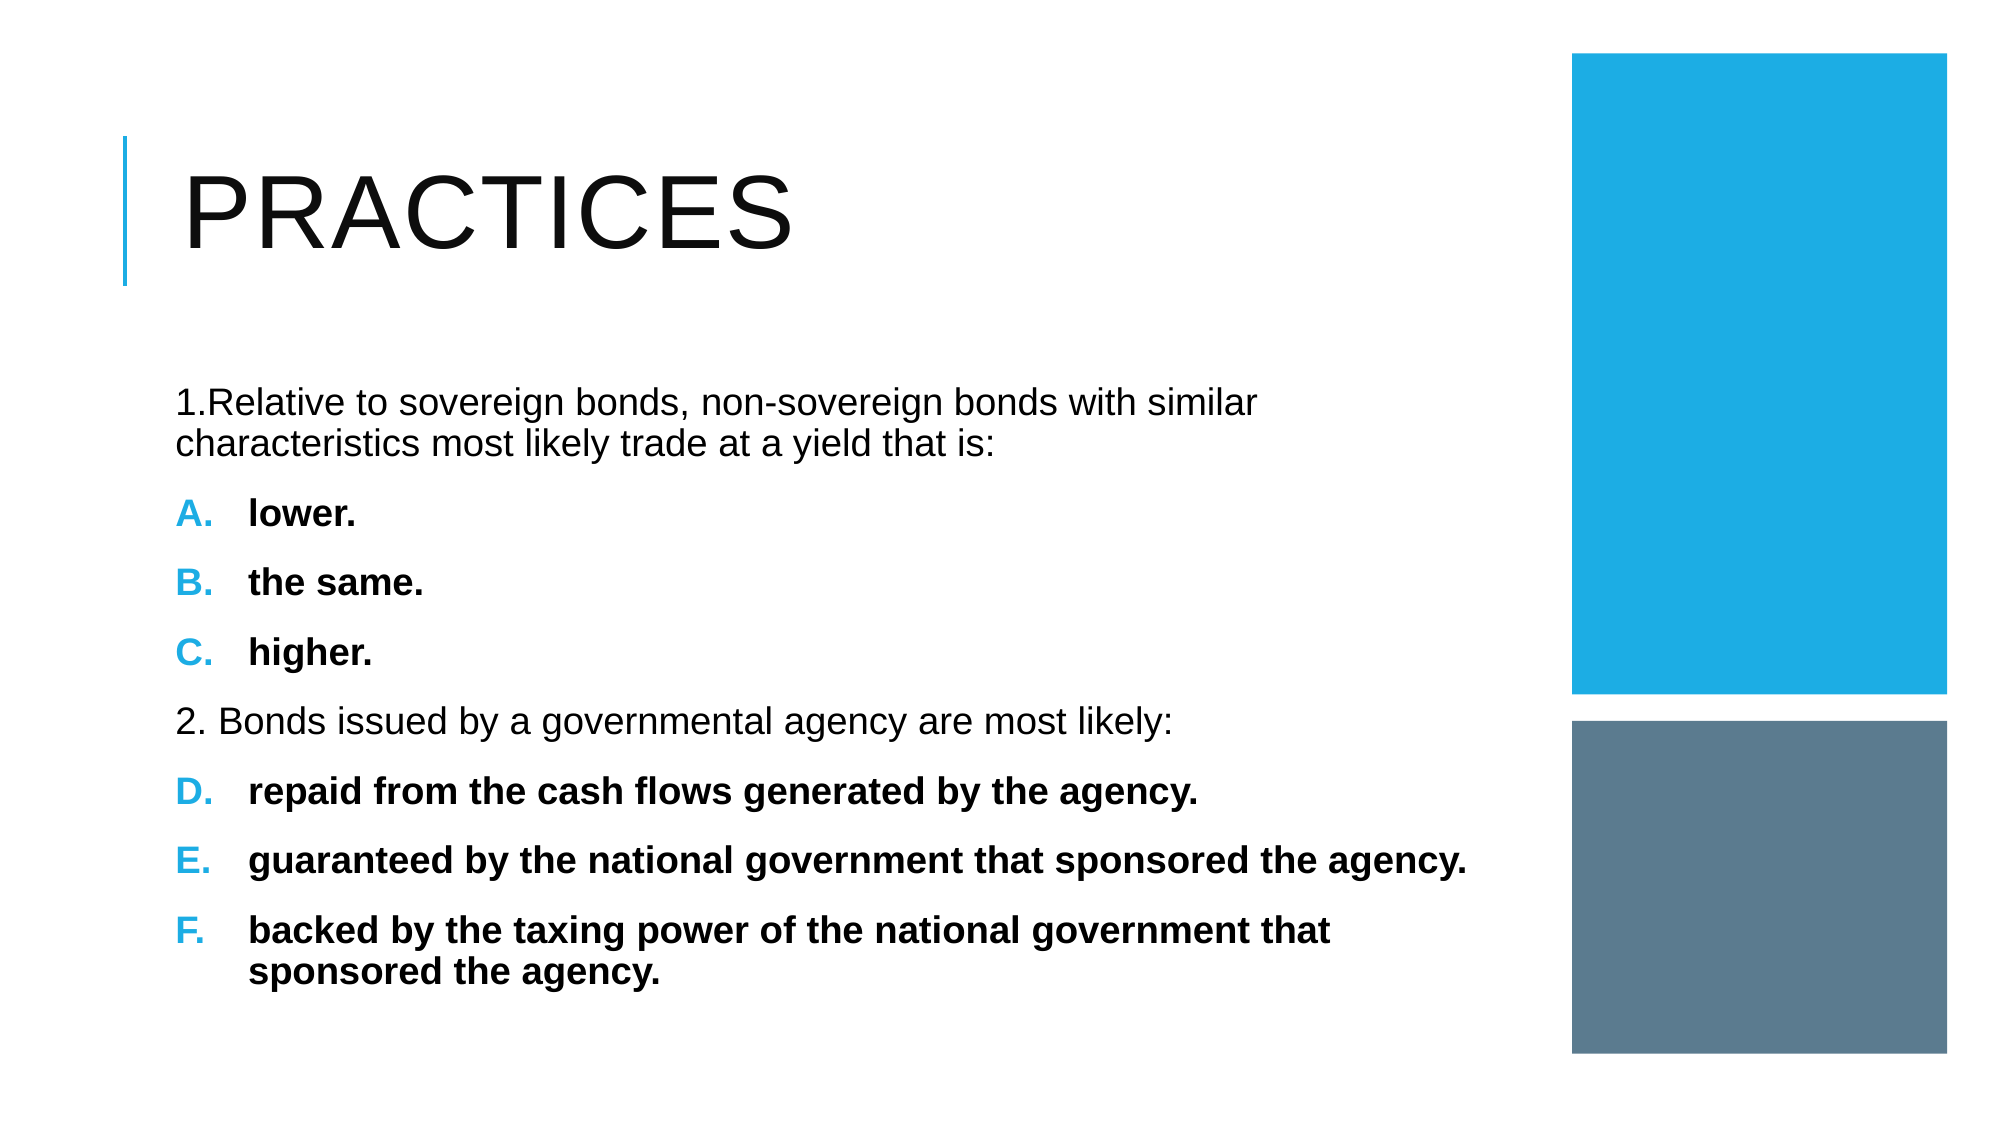

# Practices
1.Relative to sovereign bonds, non-sovereign bonds with similar characteristics most likely trade at a yield that is:
lower.
the same.
higher.
2. Bonds issued by a governmental agency are most likely:
repaid from the cash flows generated by the agency.
guaranteed by the national government that sponsored the agency.
backed by the taxing power of the national government that sponsored the agency.